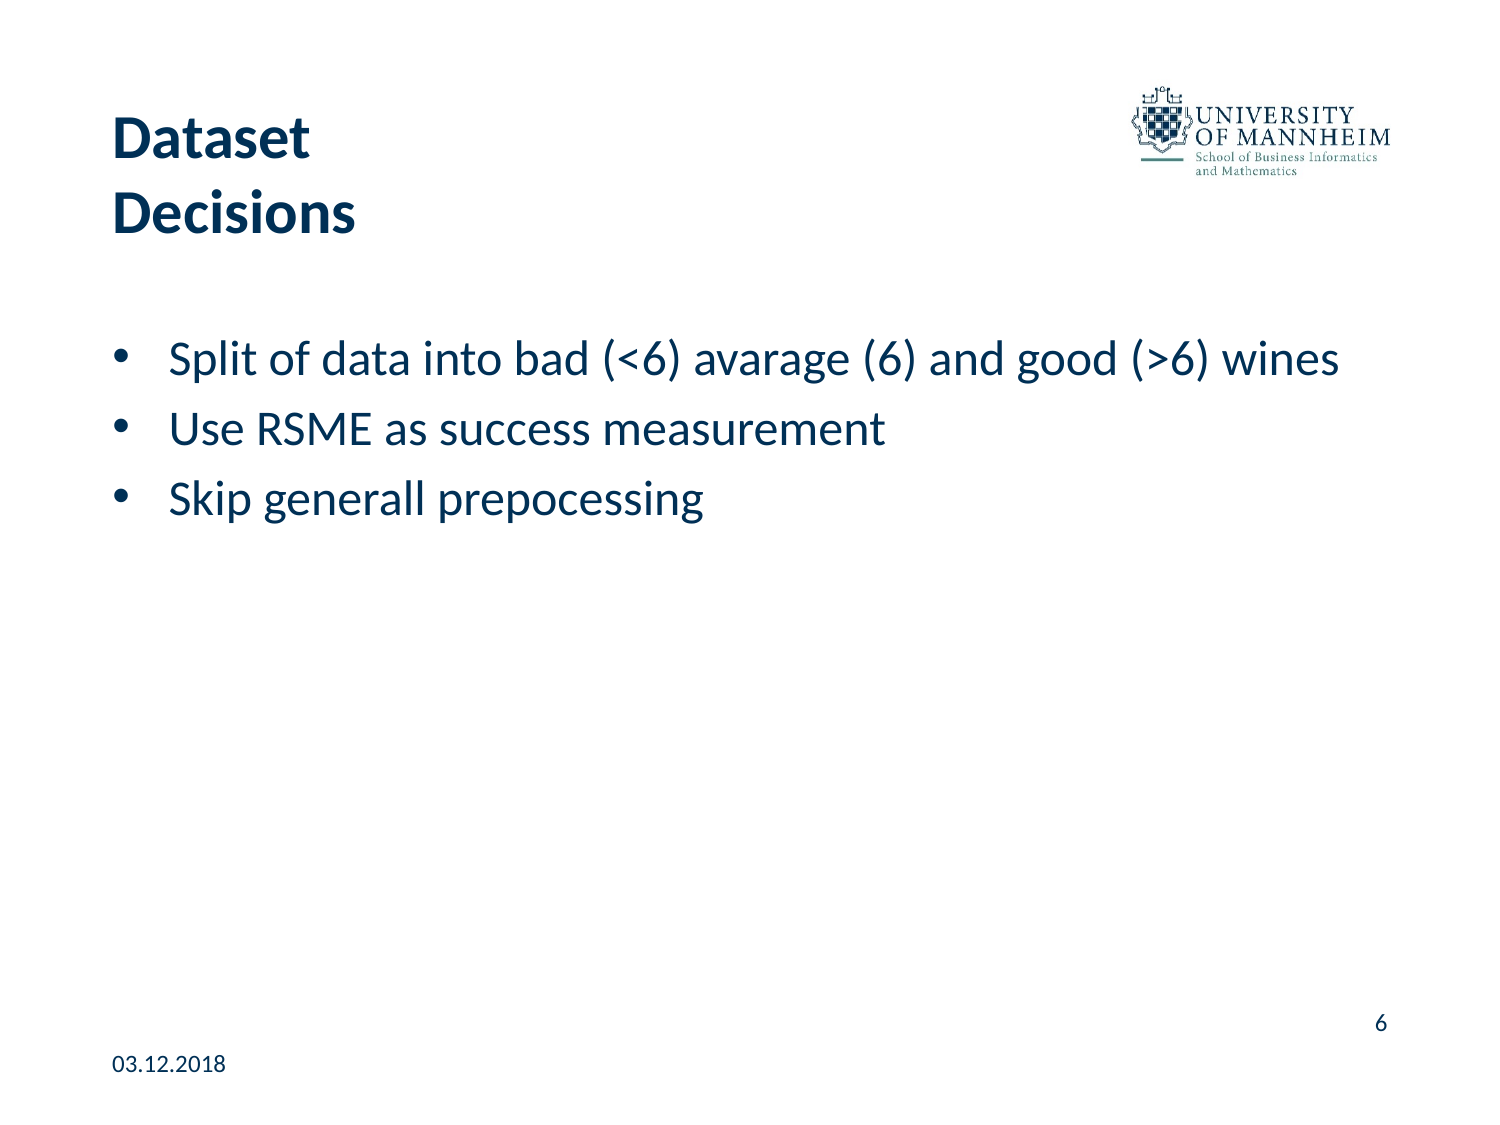

# Dataset Decisions
Split of data into bad (<6) avarage (6) and good (>6) wines
Use RSME as success measurement
Skip generall prepocessing
6
03.12.2018